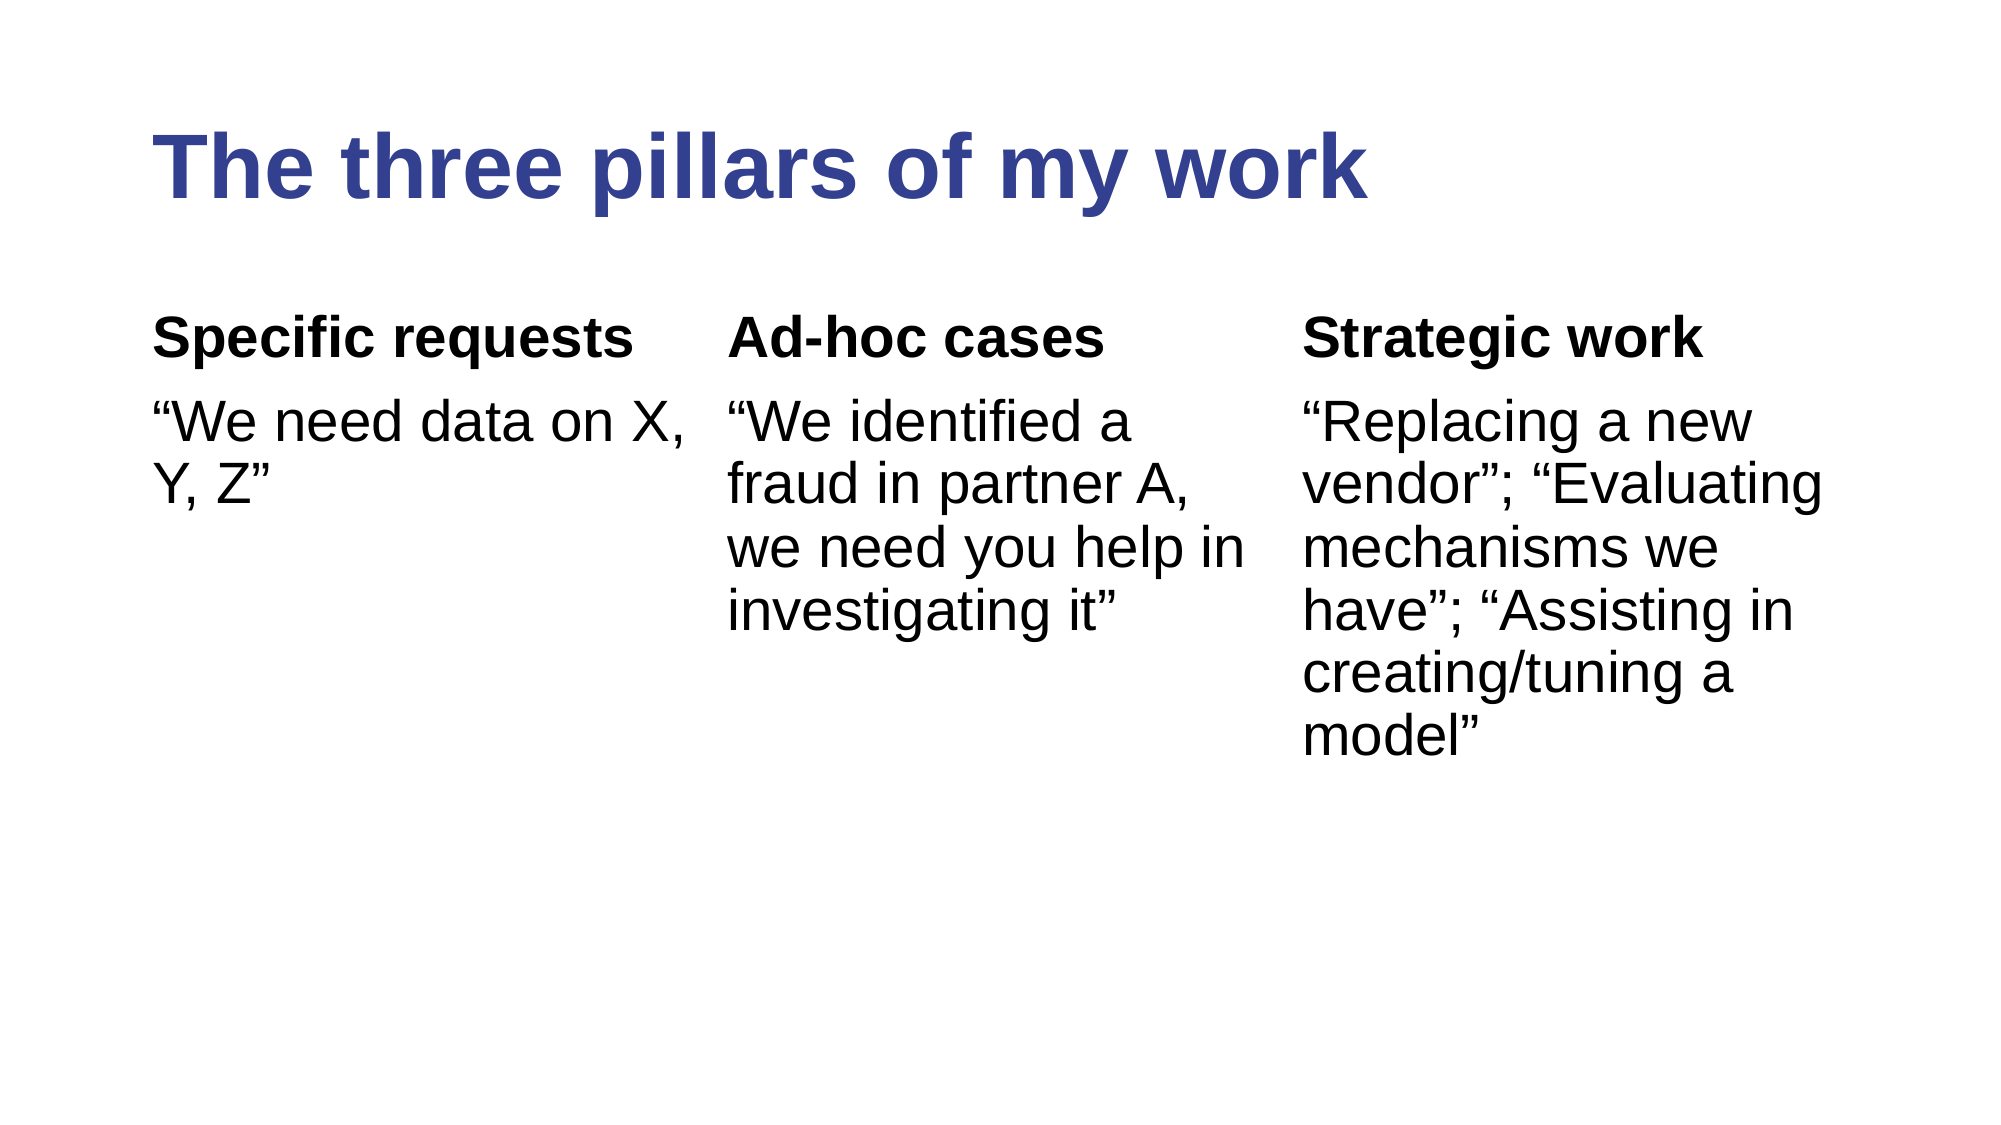

# The three pillars of my work
Specific requests
“We need data on X, Y, Z”

Ad-hoc cases
“We identified a fraud in partner A, we need you help in investigating it”

Strategic work
“Replacing a new vendor”; “Evaluating mechanisms we have”; “Assisting in creating/tuning a model”